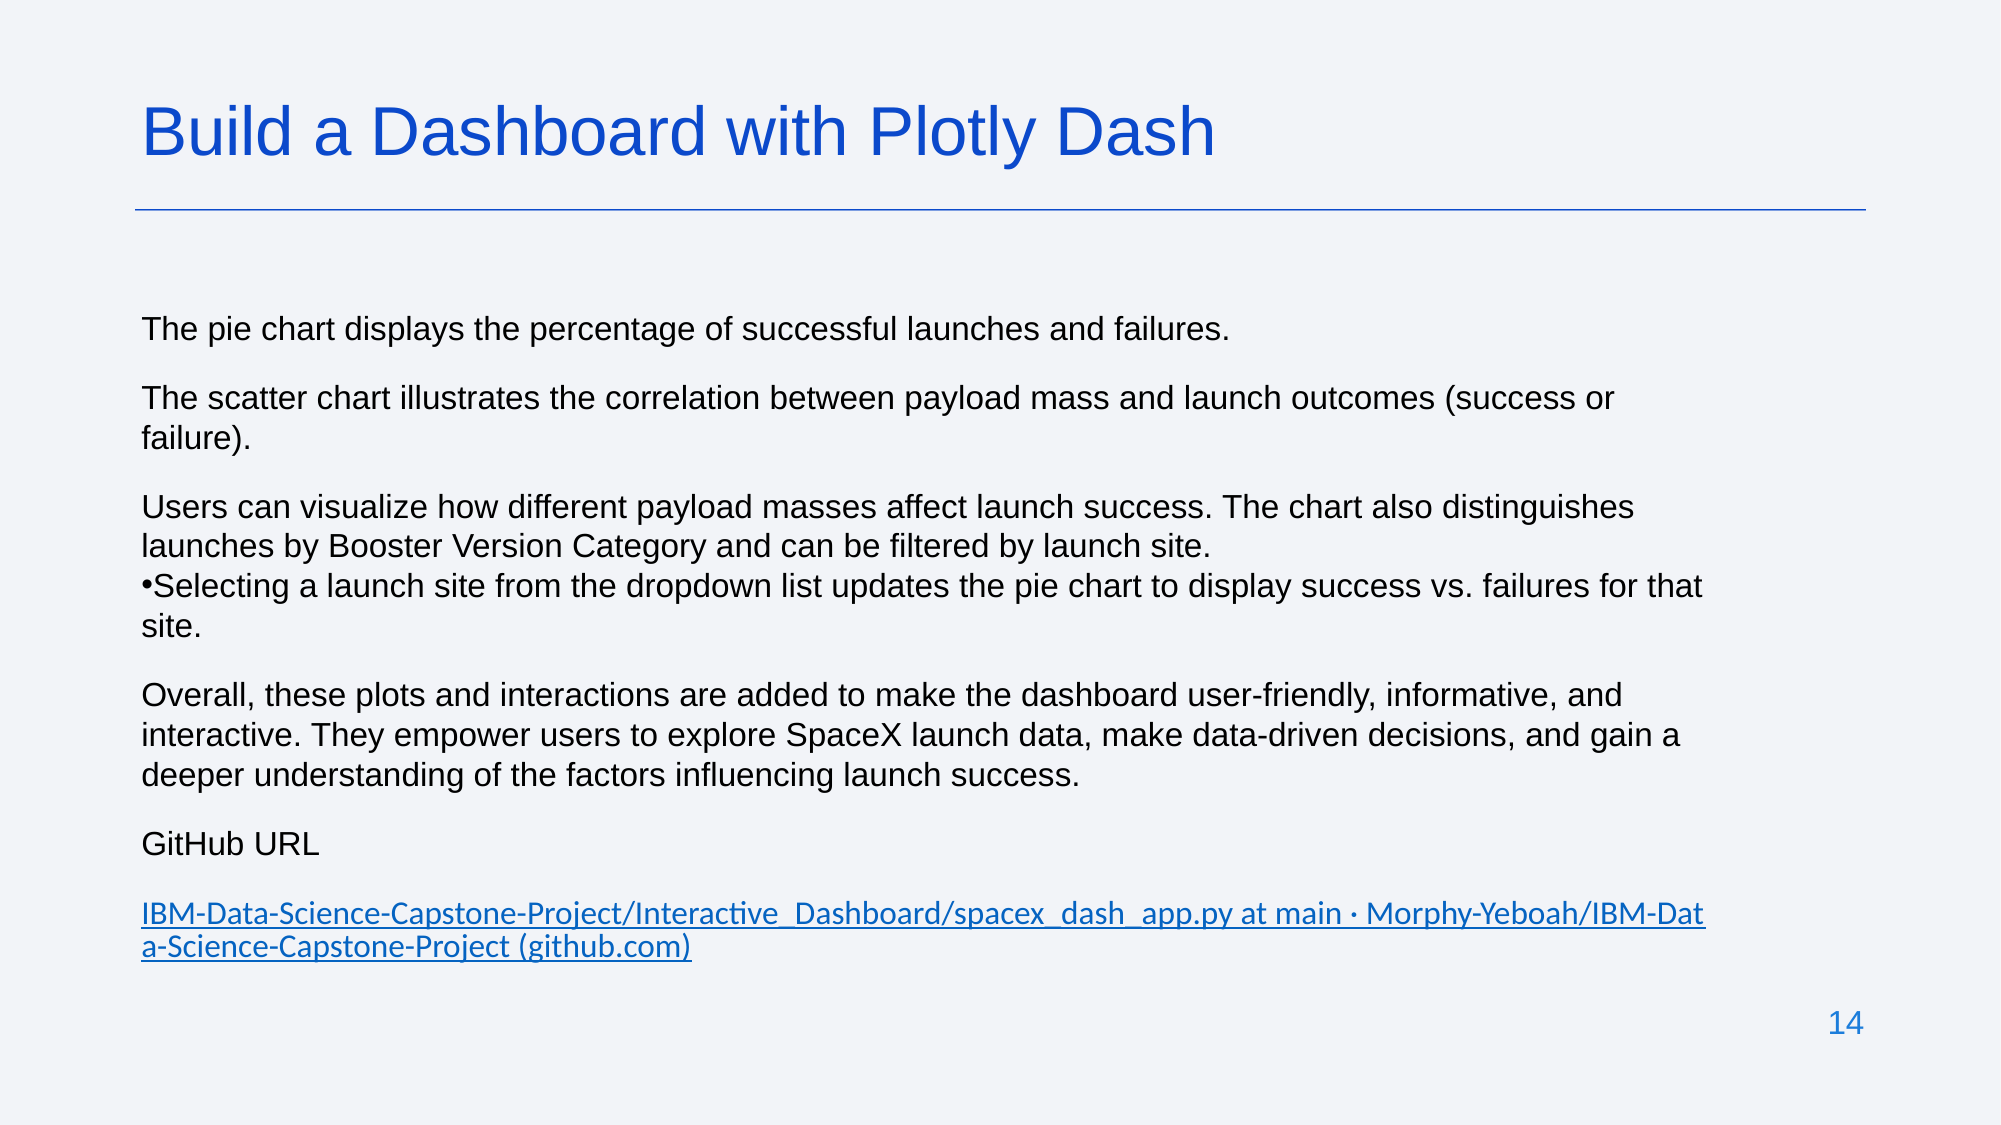

Build a Dashboard with Plotly Dash
The pie chart displays the percentage of successful launches and failures.
The scatter chart illustrates the correlation between payload mass and launch outcomes (success or failure).
Users can visualize how different payload masses affect launch success. The chart also distinguishes launches by Booster Version Category and can be filtered by launch site.
Selecting a launch site from the dropdown list updates the pie chart to display success vs. failures for that site.
Overall, these plots and interactions are added to make the dashboard user-friendly, informative, and interactive. They empower users to explore SpaceX launch data, make data-driven decisions, and gain a deeper understanding of the factors influencing launch success.
GitHub URL
IBM-Data-Science-Capstone-Project/Interactive_Dashboard/spacex_dash_app.py at main · Morphy-Yeboah/IBM-Data-Science-Capstone-Project (github.com)
14